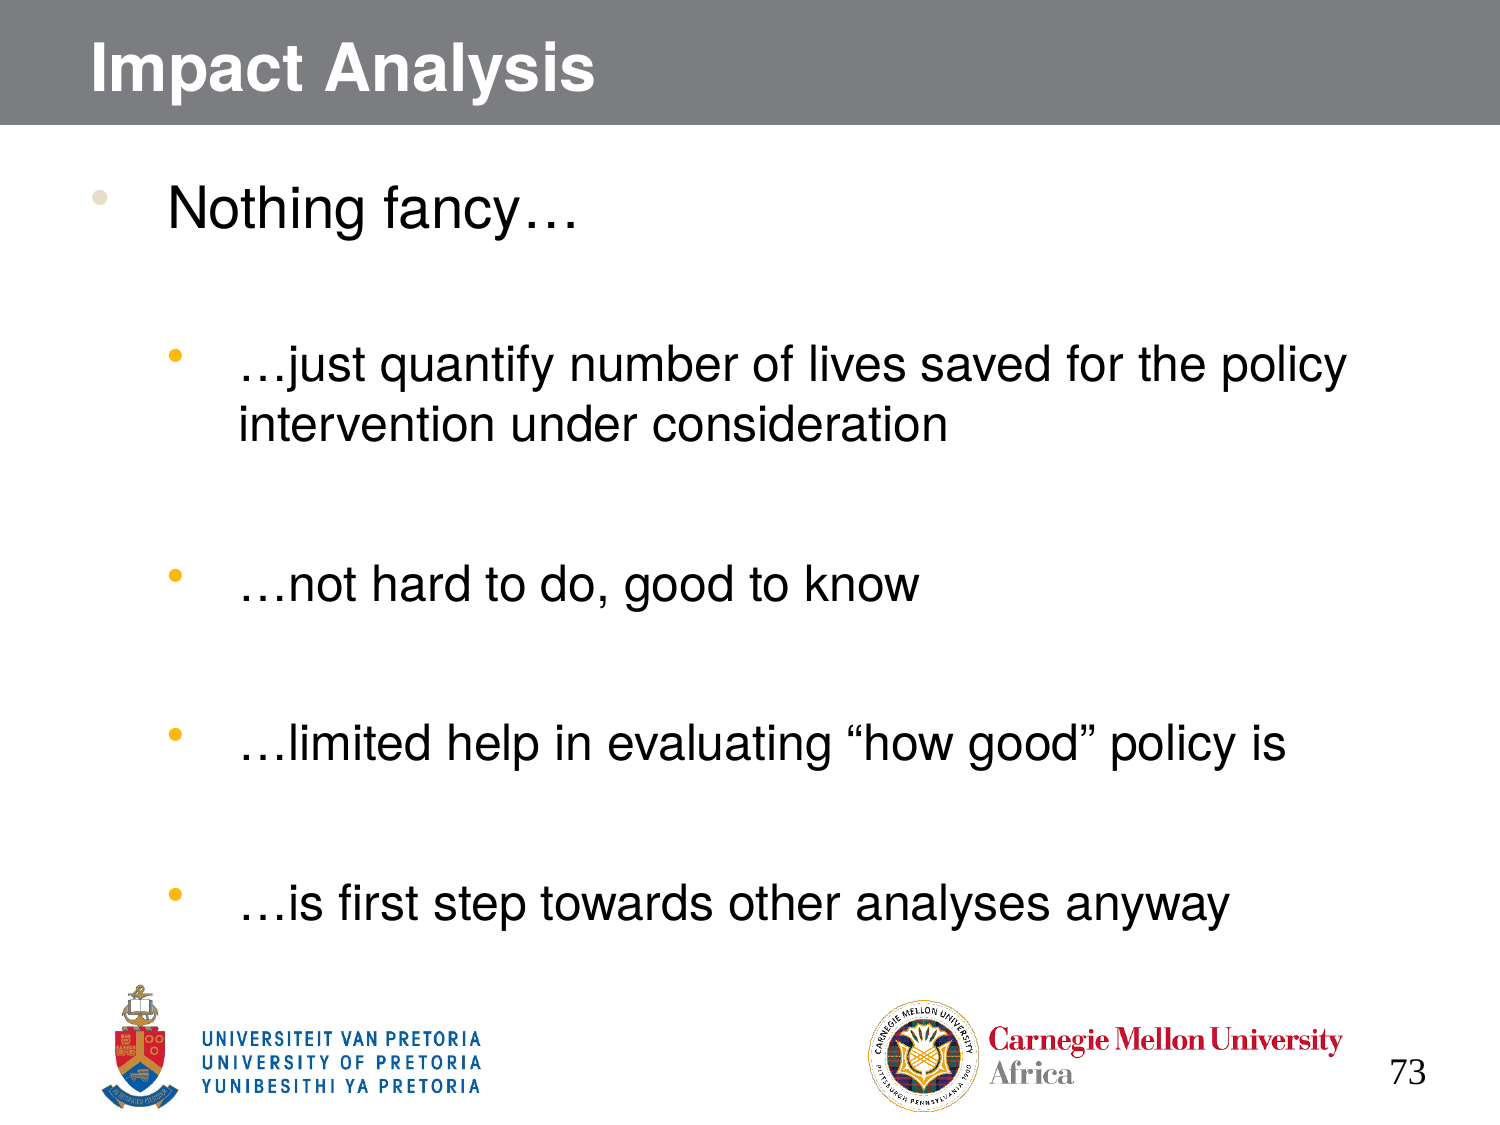

# Impact Analysis
Nothing fancy…

…just quantify number of lives saved for the policy intervention under consideration

…not hard to do, good to know

…limited help in evaluating “how good” policy is

…is first step towards other analyses anyway